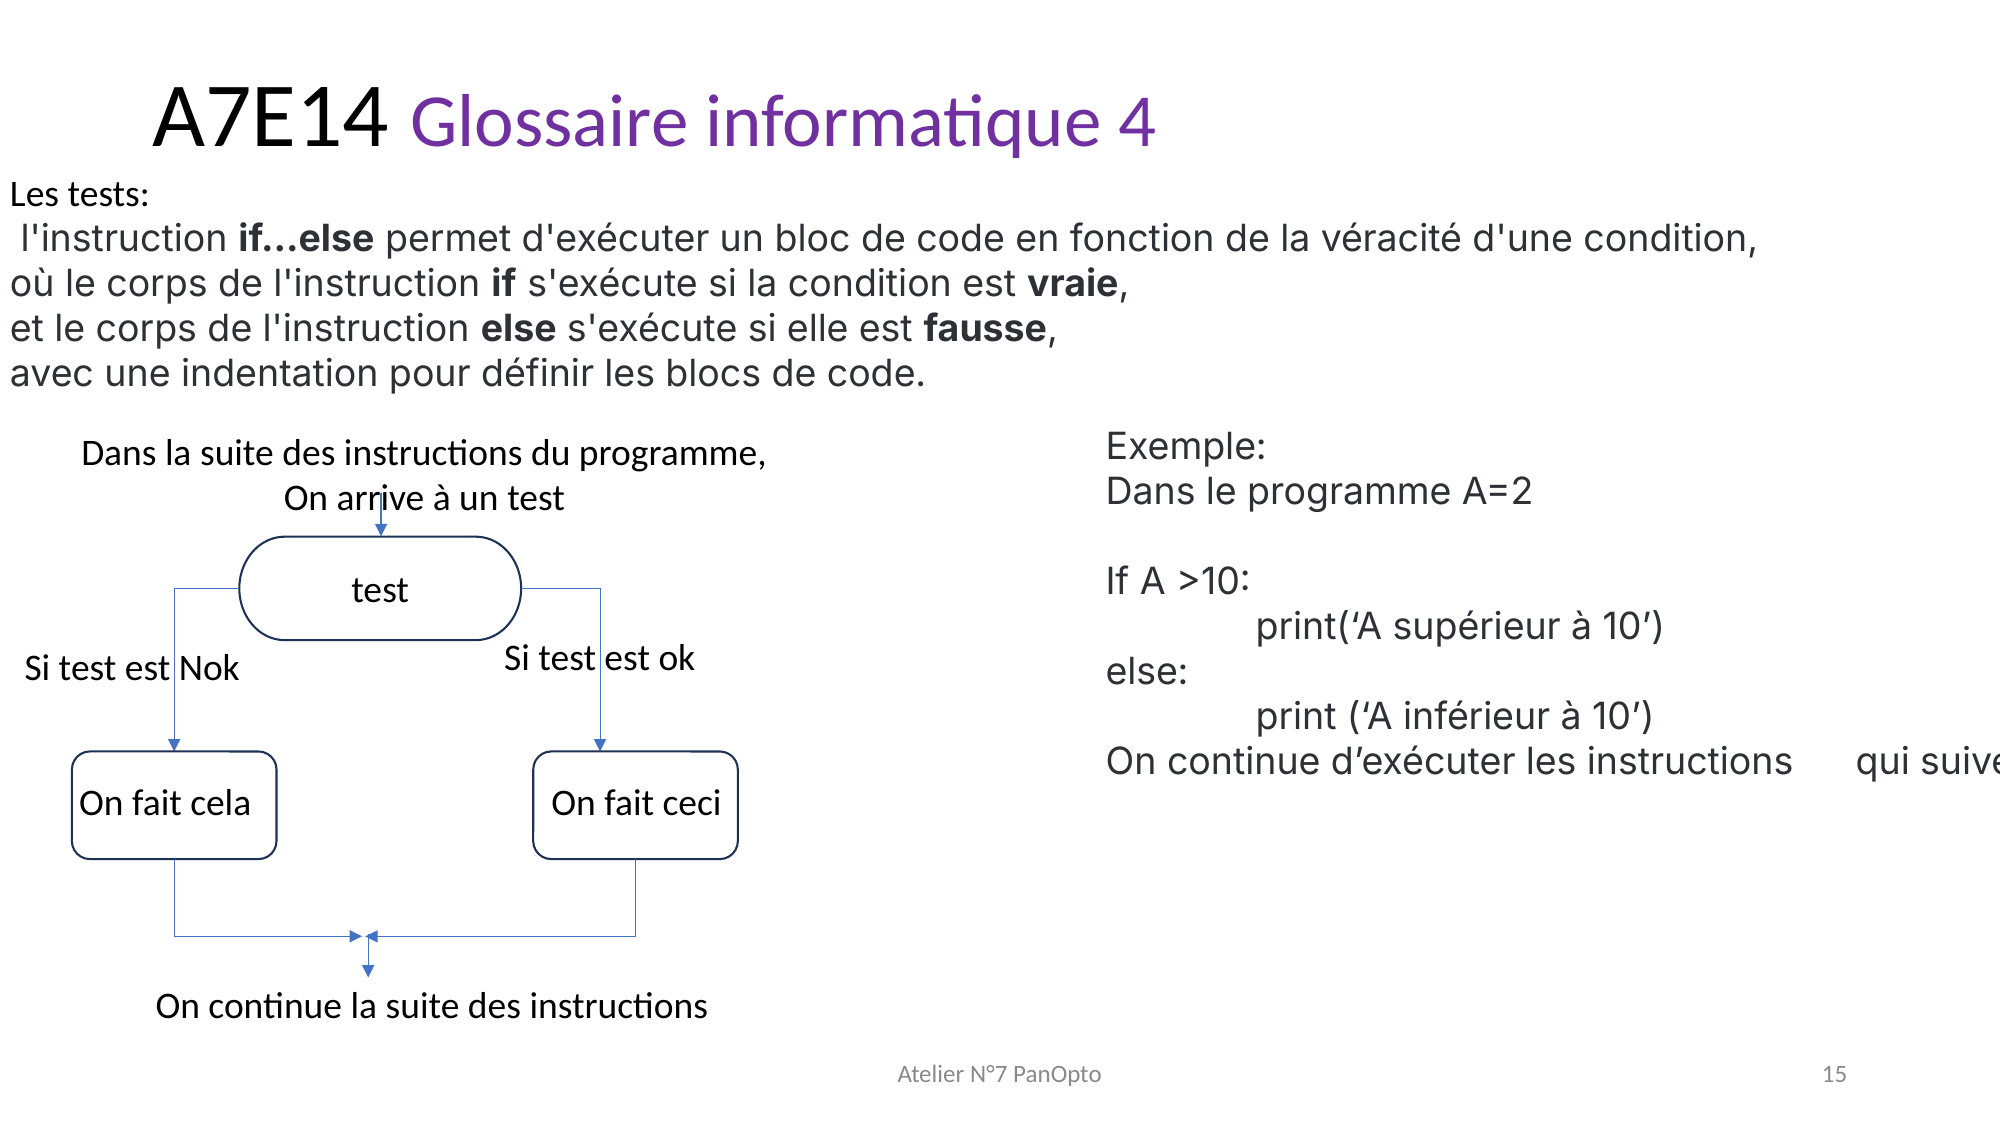

A7E14 Glossaire informatique 4
Les tests:
 l'instruction if...else permet d'exécuter un bloc de code en fonction de la véracité d'une condition,
où le corps de l'instruction if s'exécute si la condition est vraie,
et le corps de l'instruction else s'exécute si elle est fausse,
avec une indentation pour définir les blocs de code.

Exemple:
Dans le programme A=2

If A >10:
	print(‘A supérieur à 10’)
else:
	print (‘A inférieur à 10’)
On continue d’exécuter les instructions	qui suivent
Dans la suite des instructions du programme,
On arrive à un test

test
Si test est ok
Si test est Nok

On fait cela
On fait ceci
On continue la suite des instructions
Atelier N°7 PanOpto
15